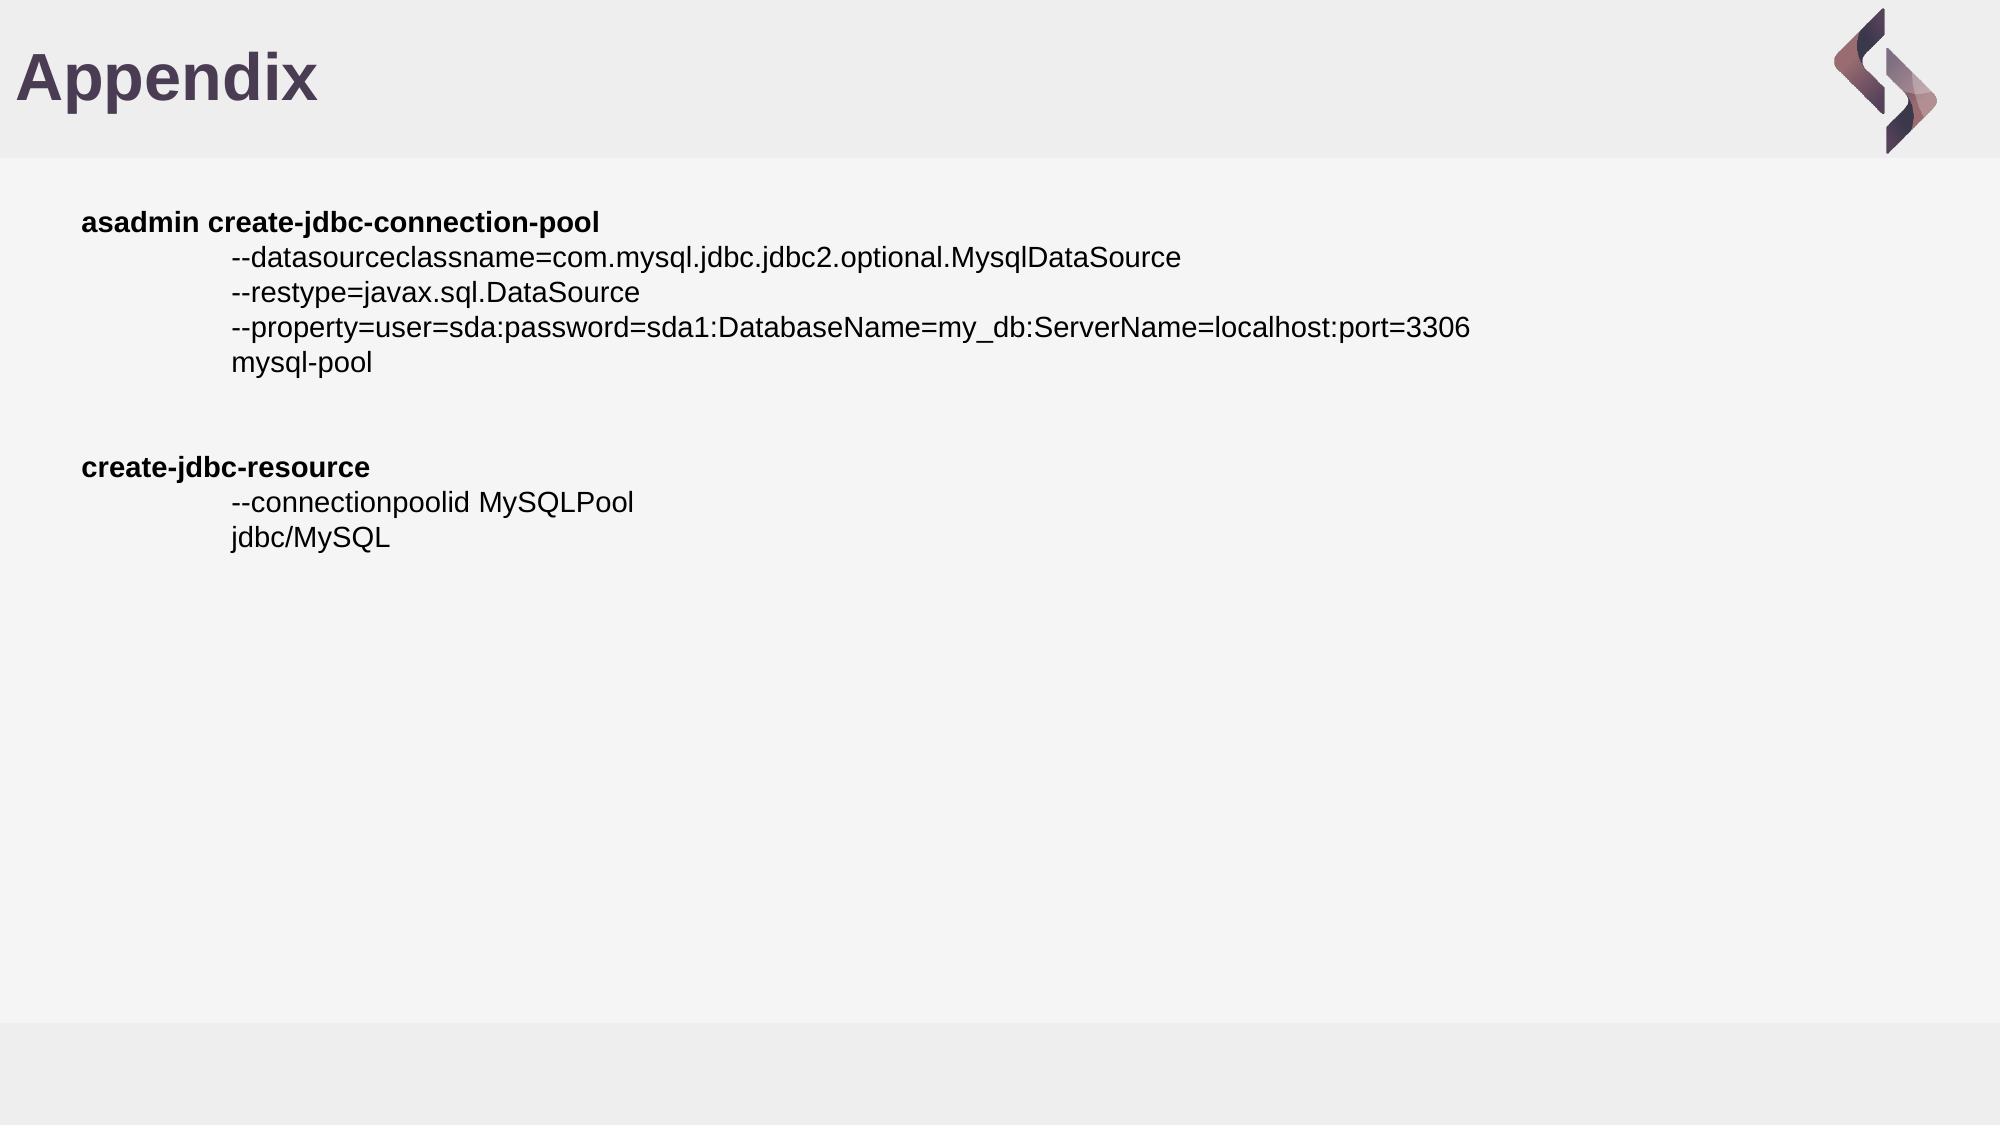

# Appendix
asadmin create-jdbc-connection-pool
	--datasourceclassname=com.mysql.jdbc.jdbc2.optional.MysqlDataSource
	--restype=javax.sql.DataSource
	--property=user=sda:password=sda1:DatabaseName=my_db:ServerName=localhost:port=3306
	mysql-pool

create-jdbc-resource
	--connectionpoolid MySQLPool
	jdbc/MySQL